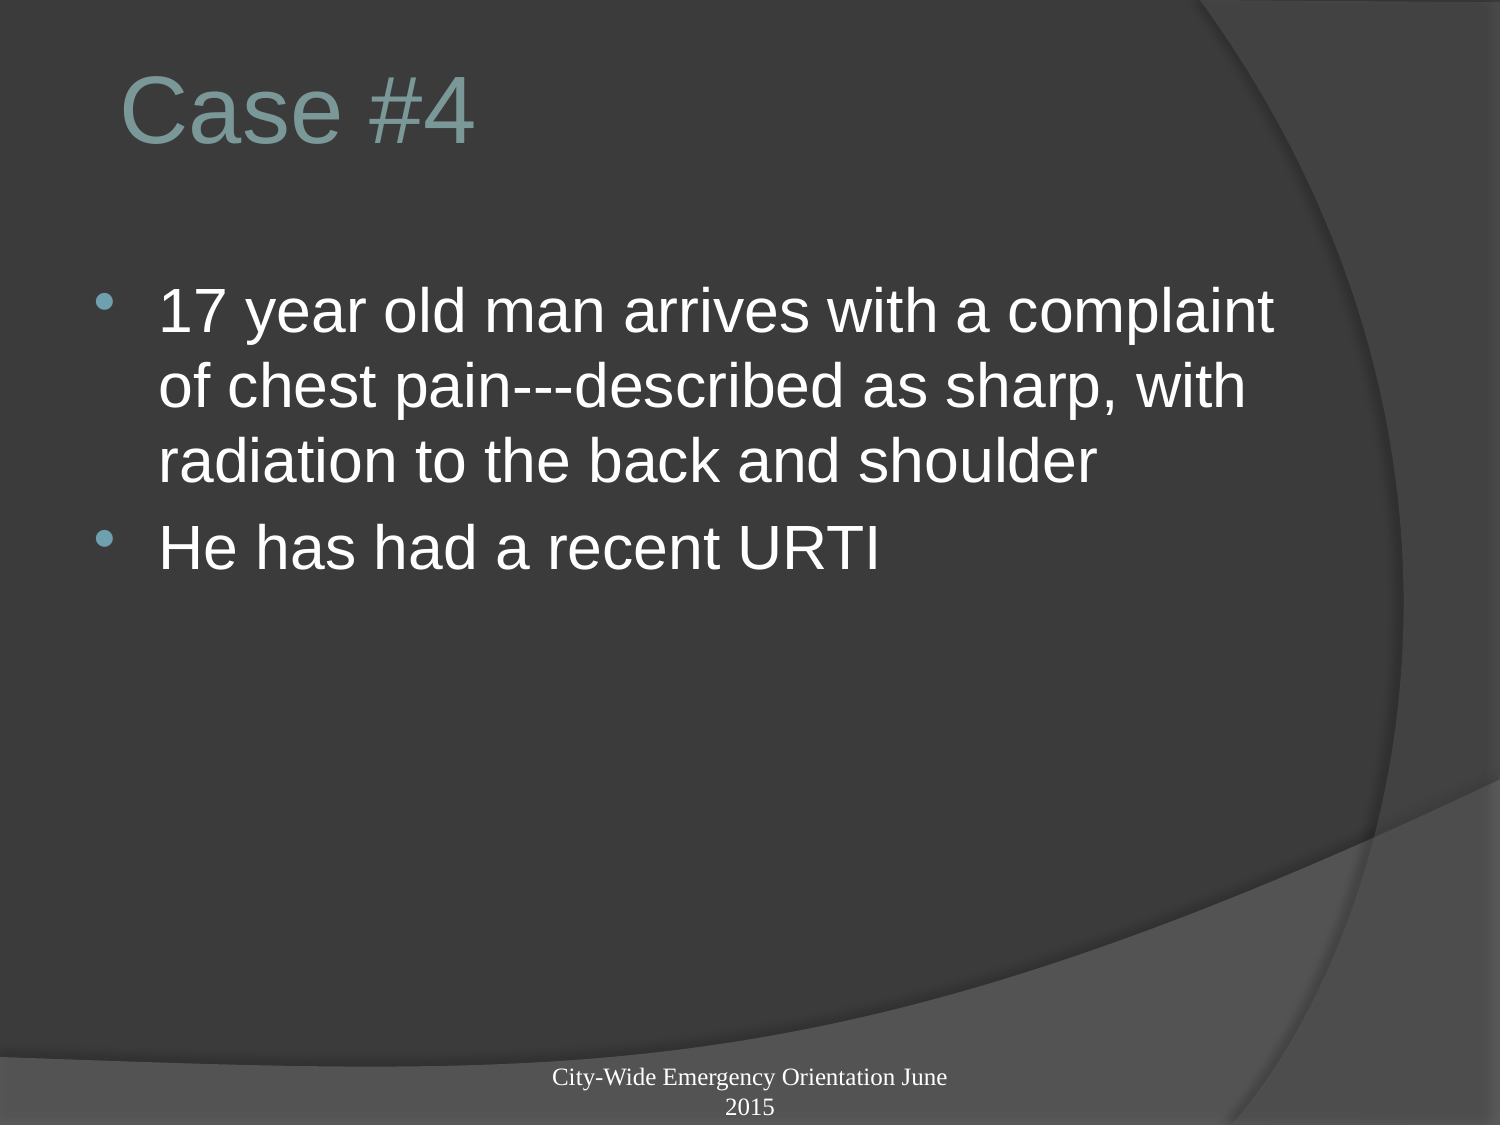

# Case #4
17 year old man arrives with a complaint of chest pain---described as sharp, with radiation to the back and shoulder
He has had a recent URTI

City-Wide Emergency Orientation June 2015